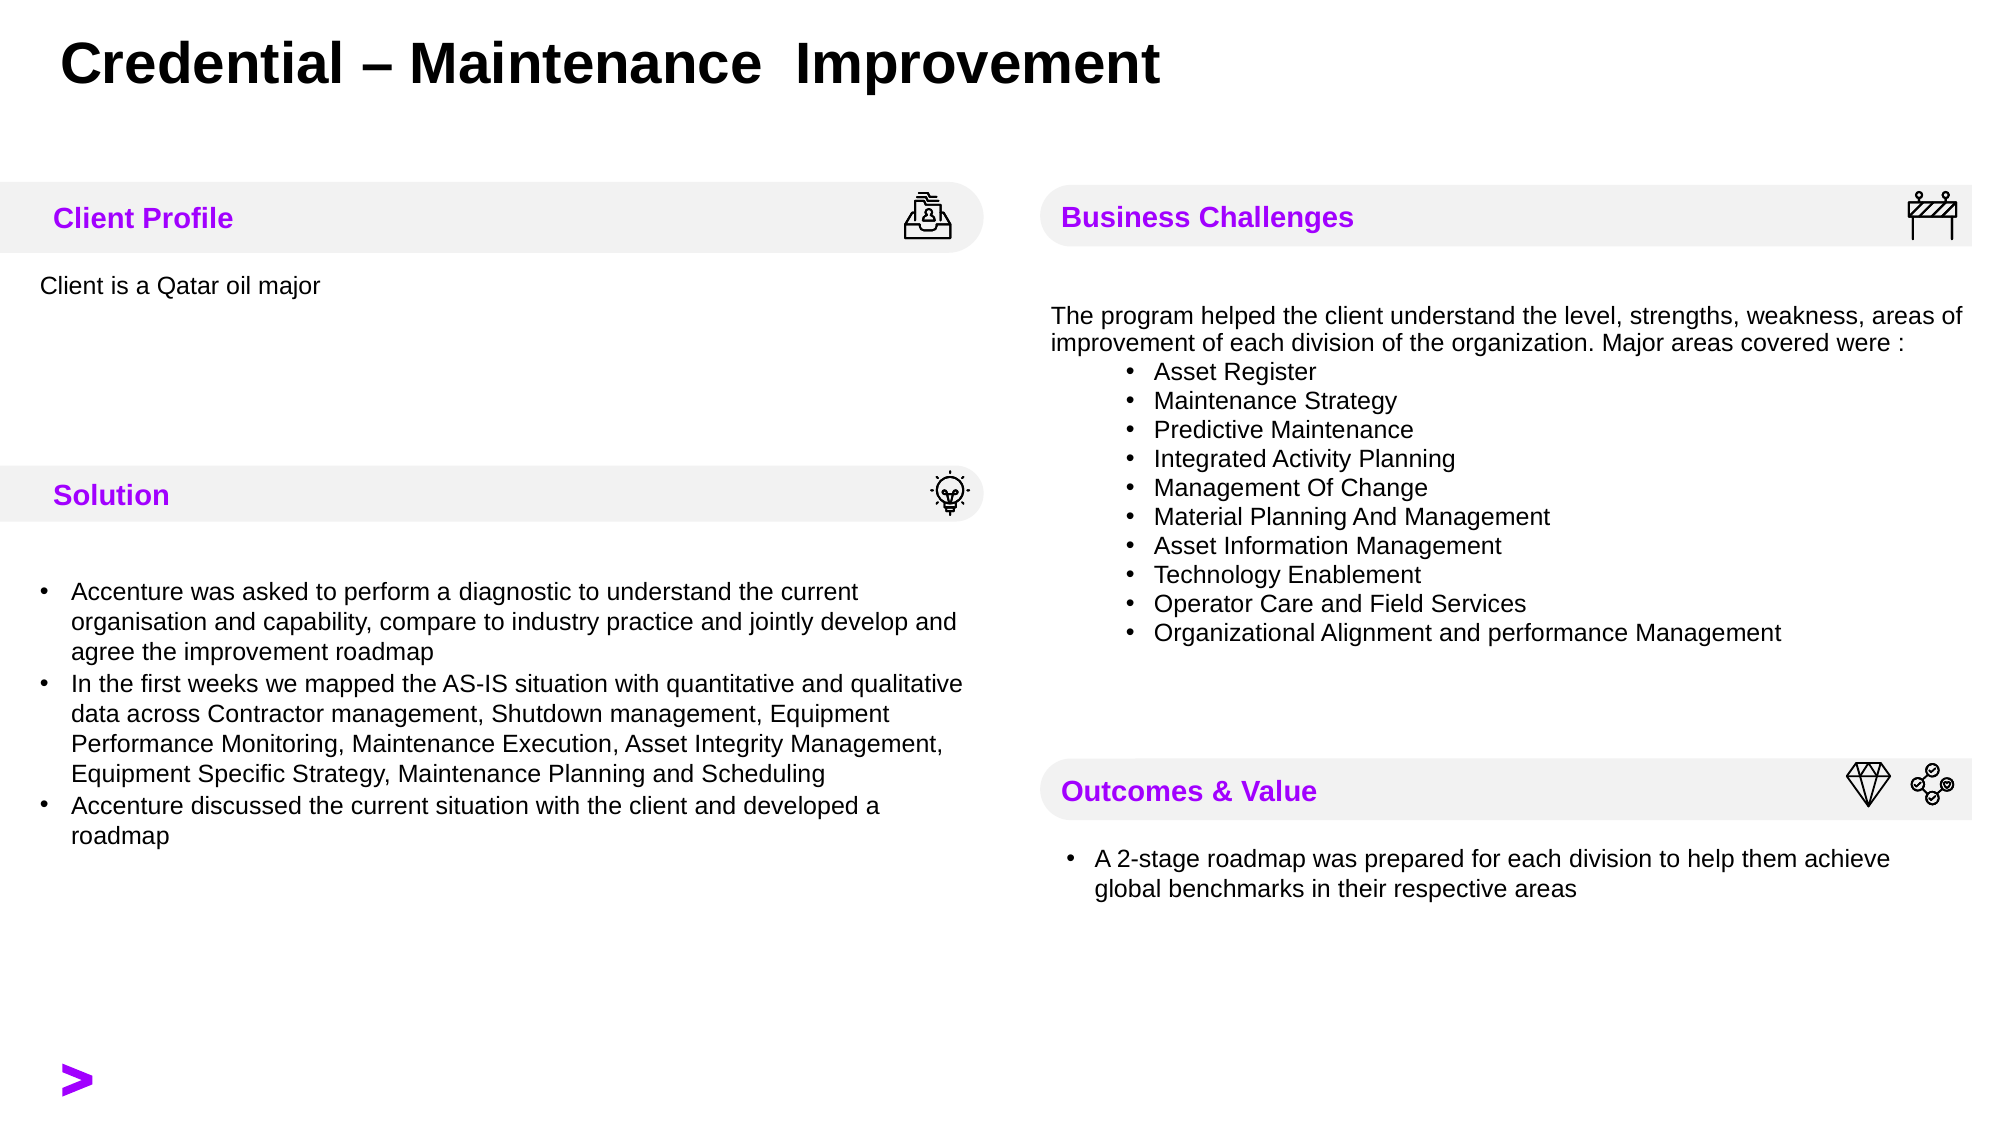

Client Profile
Business Challenges
Solution
# Credential – Maintenance  Improvement

Client is a Qatar oil major

The program helped the client understand the level, strengths, weakness, areas of improvement of each division of the organization. Major areas covered were :
Asset Register
Maintenance Strategy
Predictive Maintenance
Integrated Activity Planning
Management Of Change
Material Planning And Management
Asset Information Management
Technology Enablement
Operator Care and Field Services
Organizational Alignment and performance Management
Outcomes & Value

Accenture was asked to perform a diagnostic to understand the current organisation and capability, compare to industry practice and jointly develop and agree the improvement roadmap
In the first weeks we mapped the AS-IS situation with quantitative and qualitative data across Contractor management, Shutdown management, Equipment Performance Monitoring, Maintenance Execution, Asset Integrity Management, Equipment Specific Strategy, Maintenance Planning and Scheduling
Accenture discussed the current situation with the client and developed a roadmap

A 2-stage roadmap was prepared for each division to help them achieve global benchmarks in their respective areas